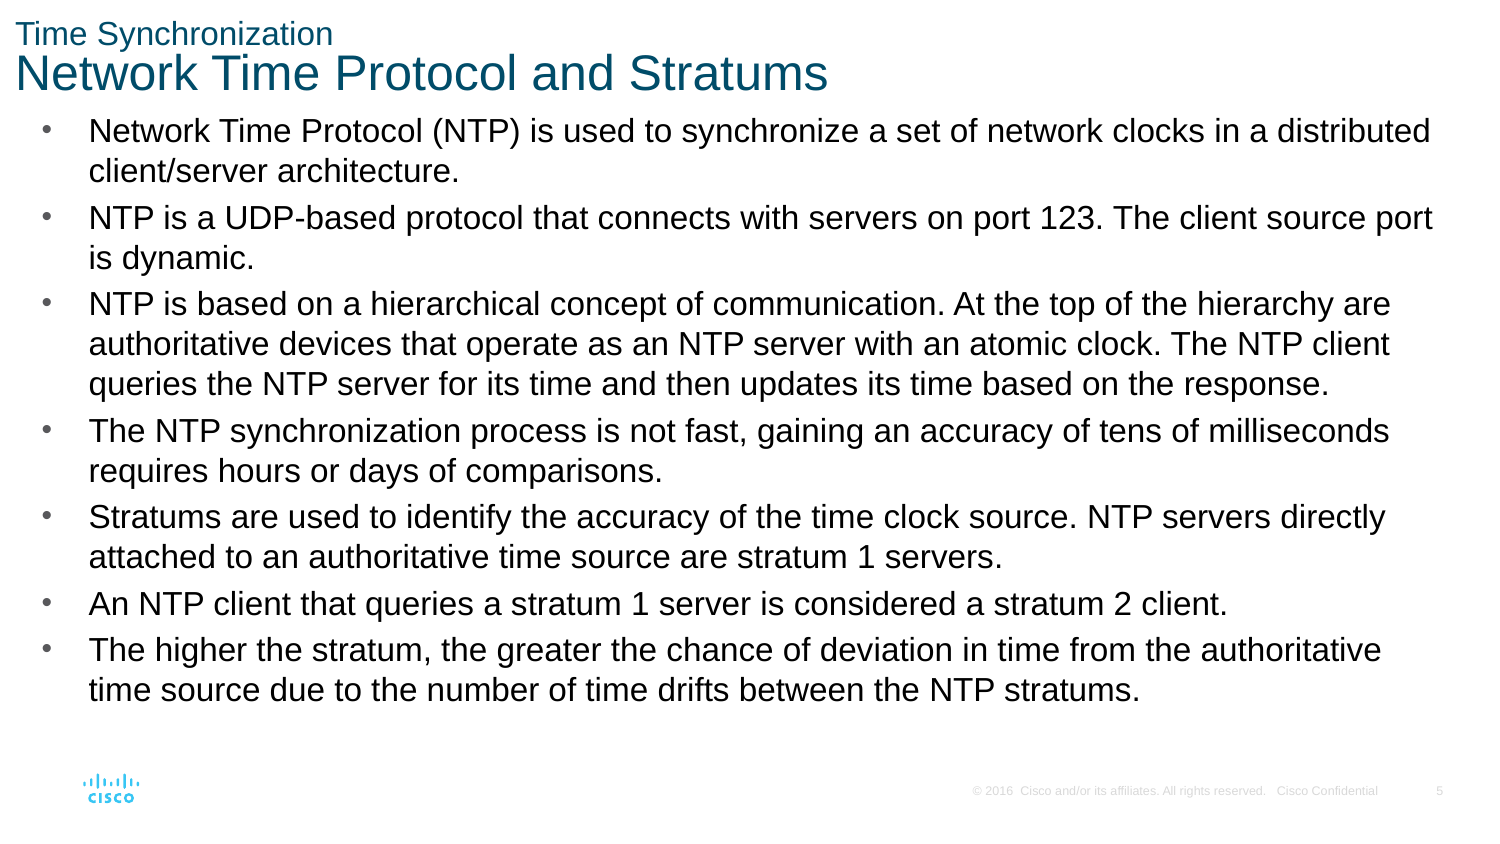

# Time Synchronization Network Time Protocol and Stratums
Network Time Protocol (NTP) is used to synchronize a set of network clocks in a distributed client/server architecture.
NTP is a UDP-based protocol that connects with servers on port 123. The client source port is dynamic.
NTP is based on a hierarchical concept of communication. At the top of the hierarchy are authoritative devices that operate as an NTP server with an atomic clock. The NTP client queries the NTP server for its time and then updates its time based on the response.
The NTP synchronization process is not fast, gaining an accuracy of tens of milliseconds requires hours or days of comparisons.
Stratums are used to identify the accuracy of the time clock source. NTP servers directly attached to an authoritative time source are stratum 1 servers.
An NTP client that queries a stratum 1 server is considered a stratum 2 client.
The higher the stratum, the greater the chance of deviation in time from the authoritative time source due to the number of time drifts between the NTP stratums.